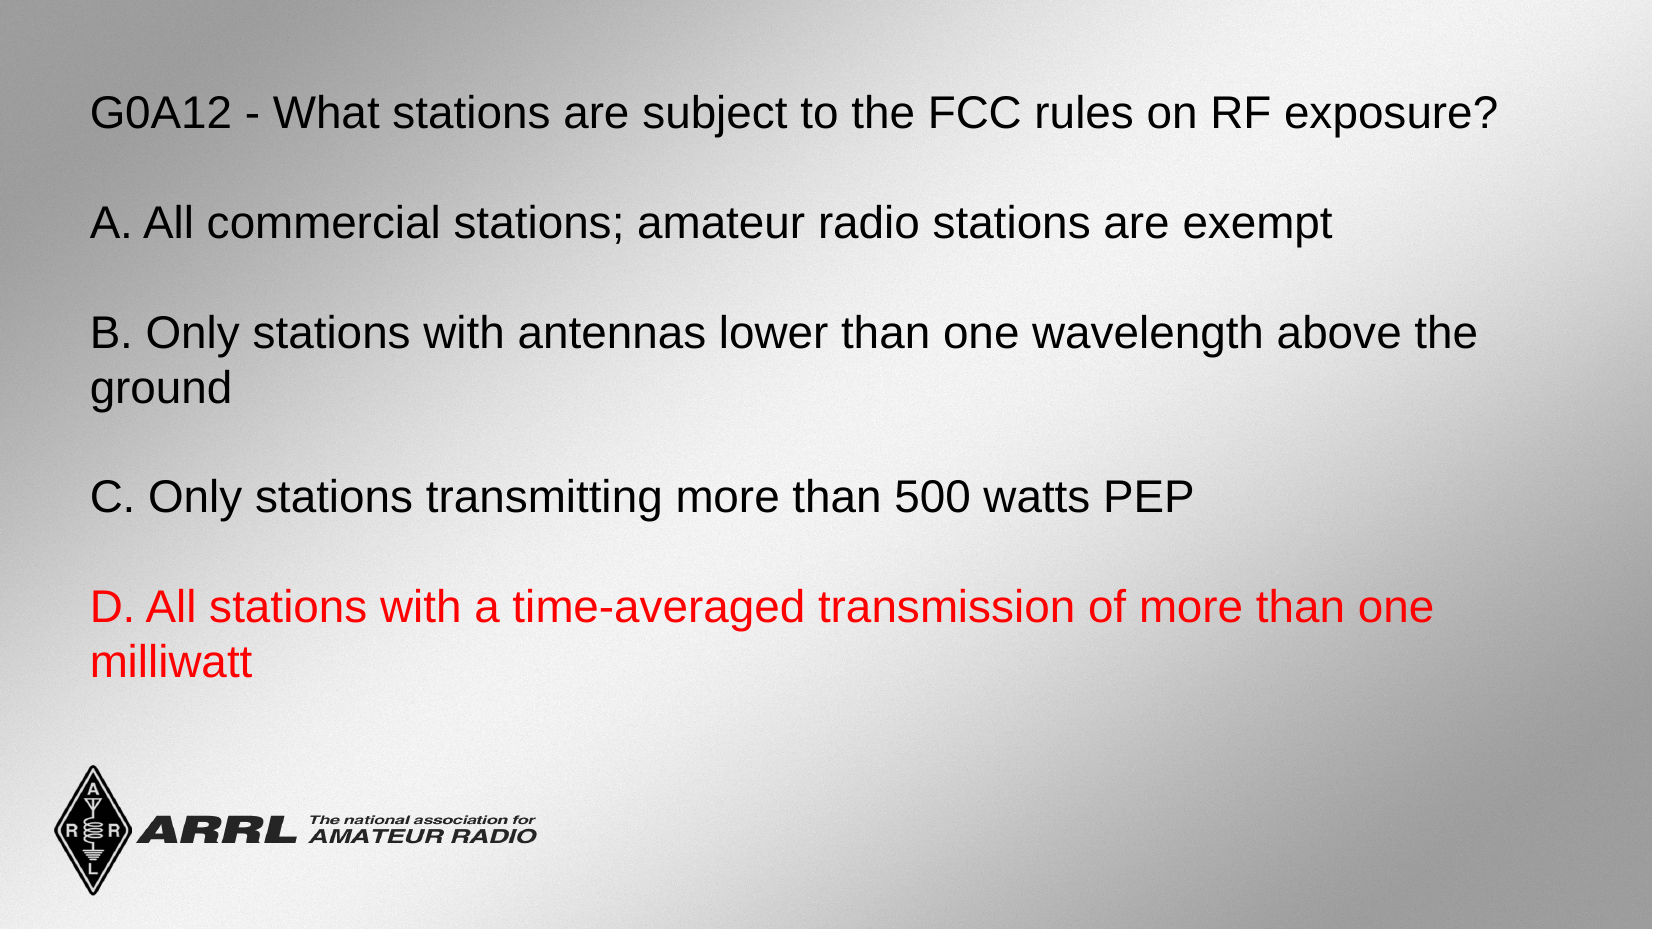

G0A12 - What stations are subject to the FCC rules on RF exposure?

A. All commercial stations; amateur radio stations are exempt

B. Only stations with antennas lower than one wavelength above the ground

C. Only stations transmitting more than 500 watts PEP

D. All stations with a time-averaged transmission of more than one milliwatt